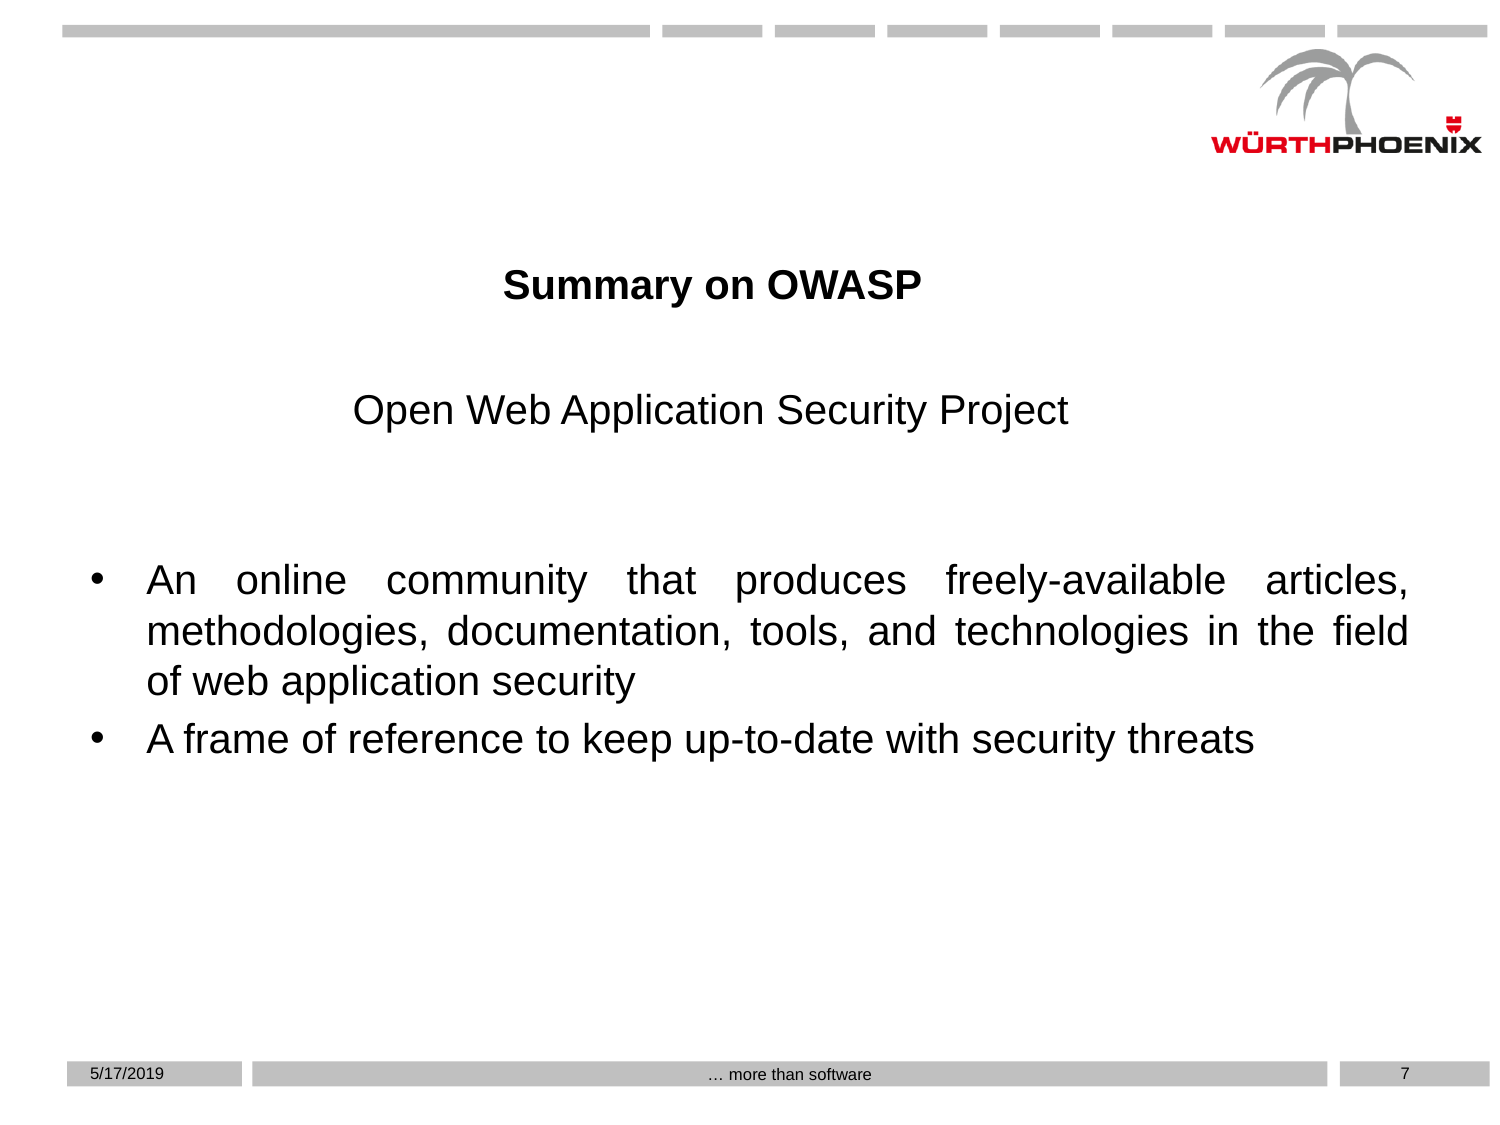

Summary on OWASP
Open Web Application Security Project

An online community that produces freely-available articles, methodologies, documentation, tools, and technologies in the field of web application security
A frame of reference to keep up-to-date with security threats

5/17/2019
7